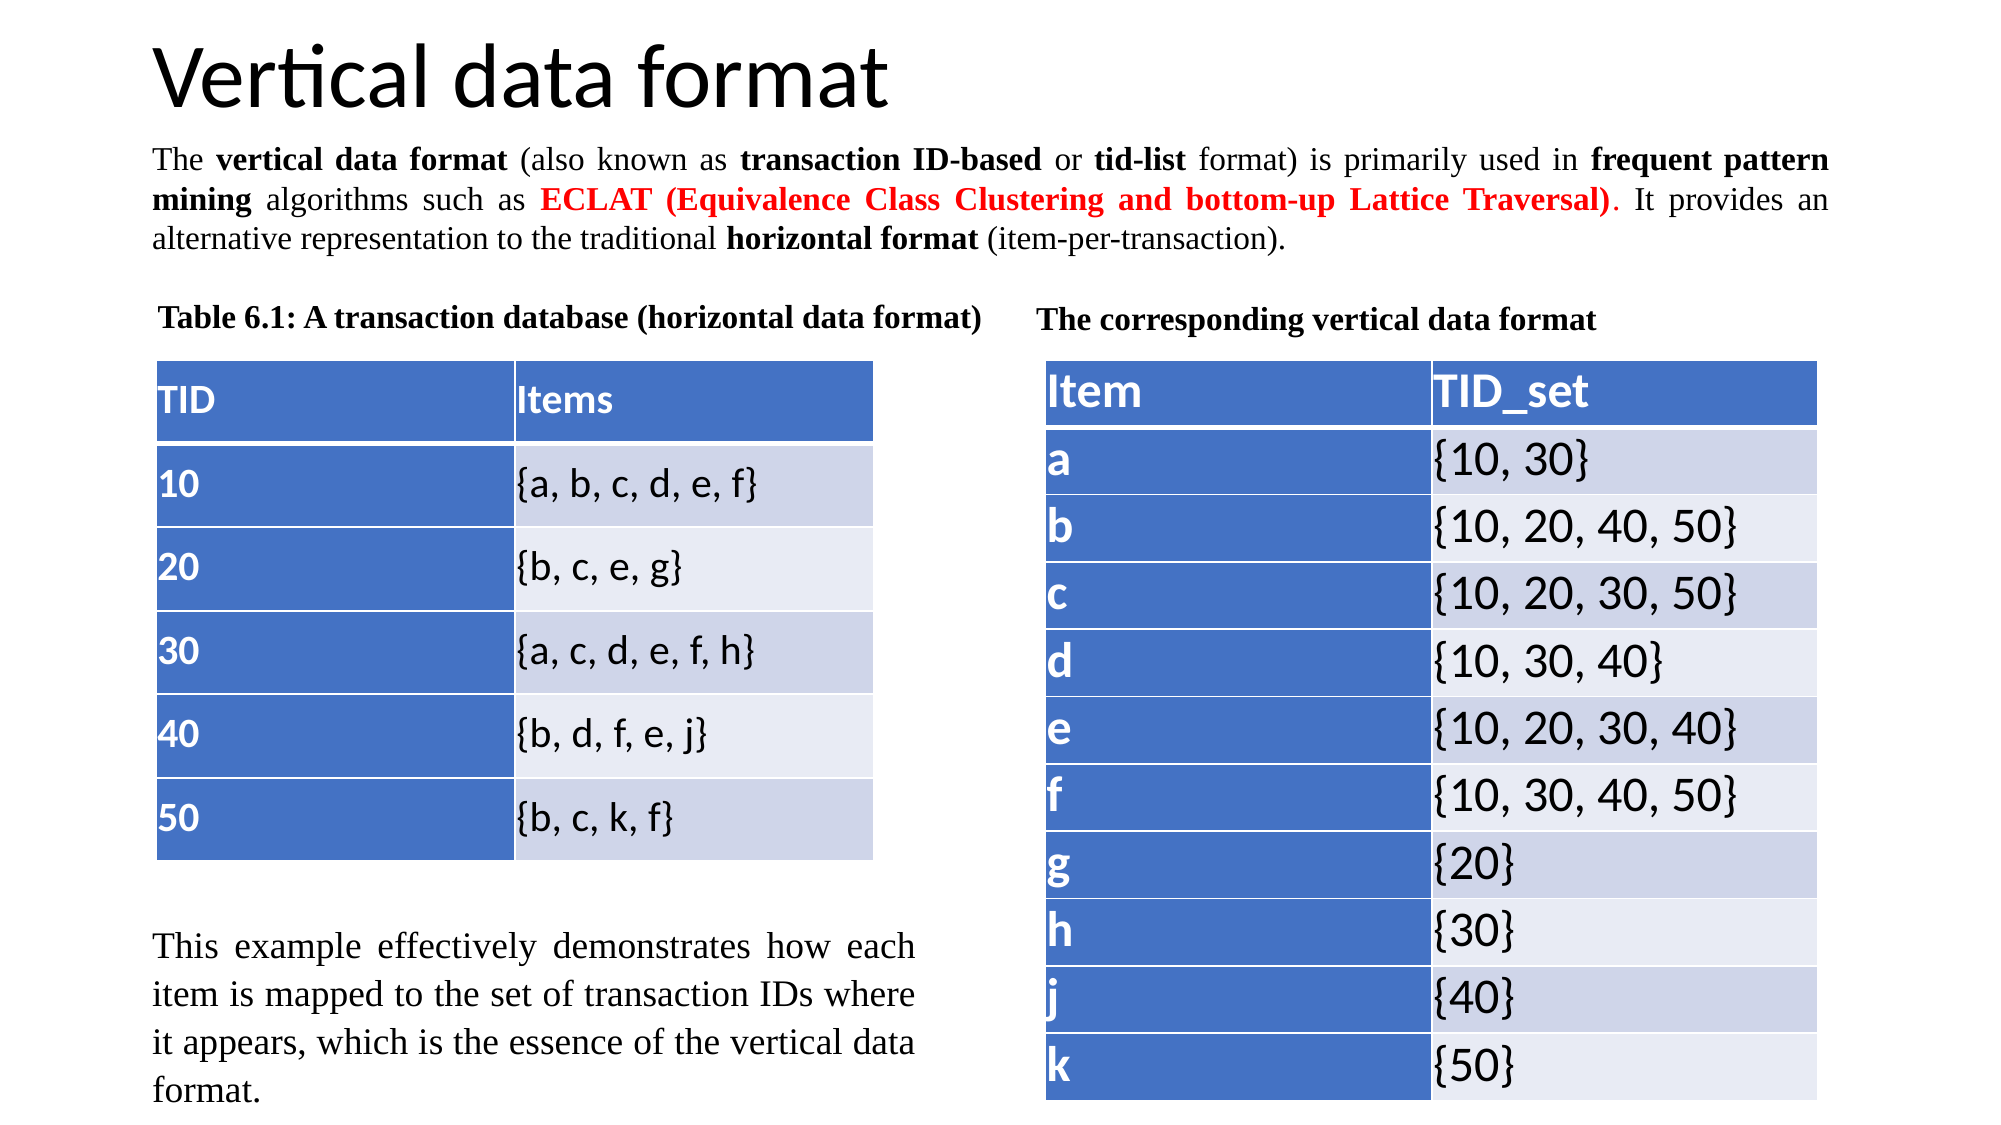

# Vertical data format
The vertical data format (also known as transaction ID-based or tid-list format) is primarily used in frequent pattern mining algorithms such as ECLAT (Equivalence Class Clustering and bottom-up Lattice Traversal). It provides an alternative representation to the traditional horizontal format (item-per-transaction).
Table 6.1: A transaction database (horizontal data format)
The corresponding vertical data format
| TID | Items |
| --- | --- |
| 10 | {a, b, c, d, e, f} |
| 20 | {b, c, e, g} |
| 30 | {a, c, d, e, f, h} |
| 40 | {b, d, f, e, j} |
| 50 | {b, c, k, f} |
| Item | TID\_set |
| --- | --- |
| a | {10, 30} |
| b | {10, 20, 40, 50} |
| c | {10, 20, 30, 50} |
| d | {10, 30, 40} |
| e | {10, 20, 30, 40} |
| f | {10, 30, 40, 50} |
| g | {20} |
| h | {30} |
| j | {40} |
| k | {50} |
This example effectively demonstrates how each item is mapped to the set of transaction IDs where it appears, which is the essence of the vertical data format.